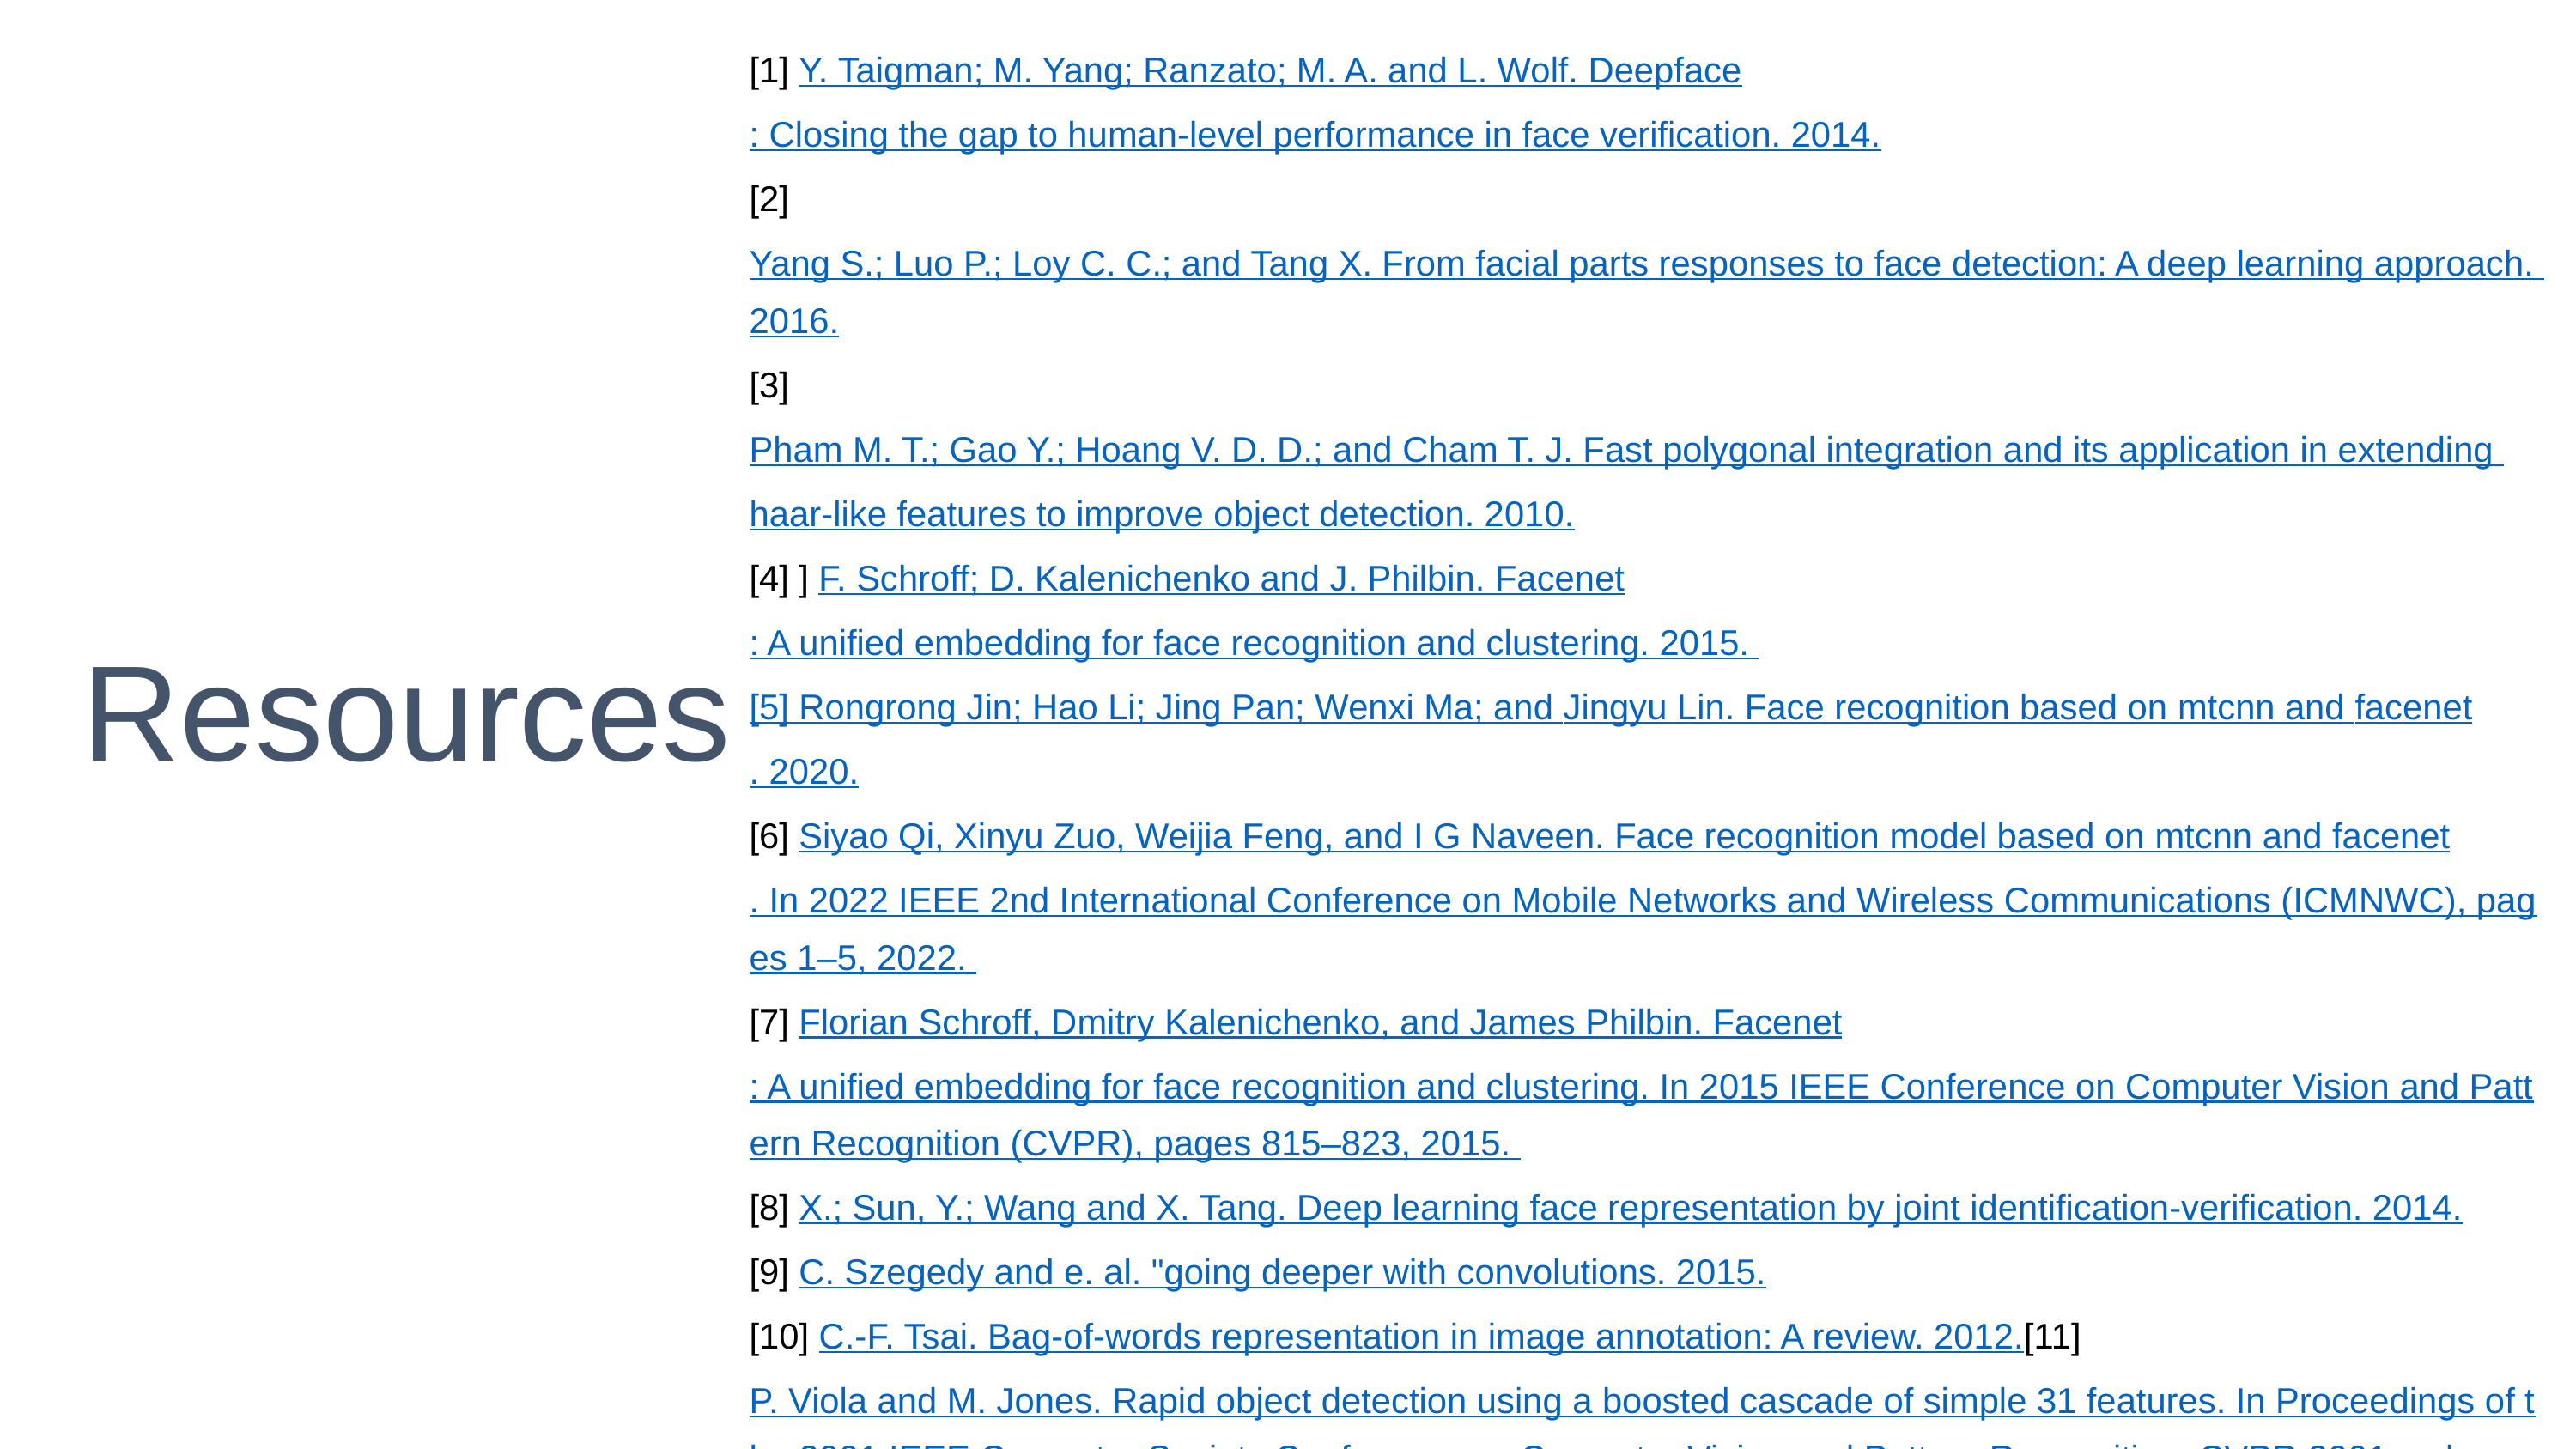

[1] Y. Taigman; M. Yang; Ranzato; M. A. and L. Wolf. Deepface: Closing the gap to human-level performance in face verification. 2014.
[2] Yang S.; Luo P.; Loy C. C.; and Tang X. From facial parts responses to face detection: A deep learning approach. 2016.
[3] Pham M. T.; Gao Y.; Hoang V. D. D.; and Cham T. J. Fast polygonal integration and its application in extending haar-like features to improve object detection. 2010.
[4] ] F. Schroff; D. Kalenichenko and J. Philbin. Facenet: A unified embedding for face recognition and clustering. 2015.
[5] Rongrong Jin; Hao Li; Jing Pan; Wenxi Ma; and Jingyu Lin. Face recognition based on mtcnn and facenet. 2020.
[6] Siyao Qi, Xinyu Zuo, Weijia Feng, and I G Naveen. Face recognition model based on mtcnn and facenet. In 2022 IEEE 2nd International Conference on Mobile Networks and Wireless Communications (ICMNWC), pages 1–5, 2022.
[7] Florian Schroff, Dmitry Kalenichenko, and James Philbin. Facenet: A unified embedding for face recognition and clustering. In 2015 IEEE Conference on Computer Vision and Pattern Recognition (CVPR), pages 815–823, 2015.
[8] X.; Sun, Y.; Wang and X. Tang. Deep learning face representation by joint identification-verification. 2014.
[9] C. Szegedy and e. al. "going deeper with convolutions. 2015.
[10] C.-F. Tsai. Bag-of-words representation in image annotation: A review. 2012.
[11] P. Viola and M. Jones. Rapid object detection using a boosted cascade of simple 31 features. In Proceedings of the 2001 IEEE Computer Society Conference on Computer Vision and Pattern Recognition. CVPR 2001, volume 1, pages I–I, 2001.
# Resources